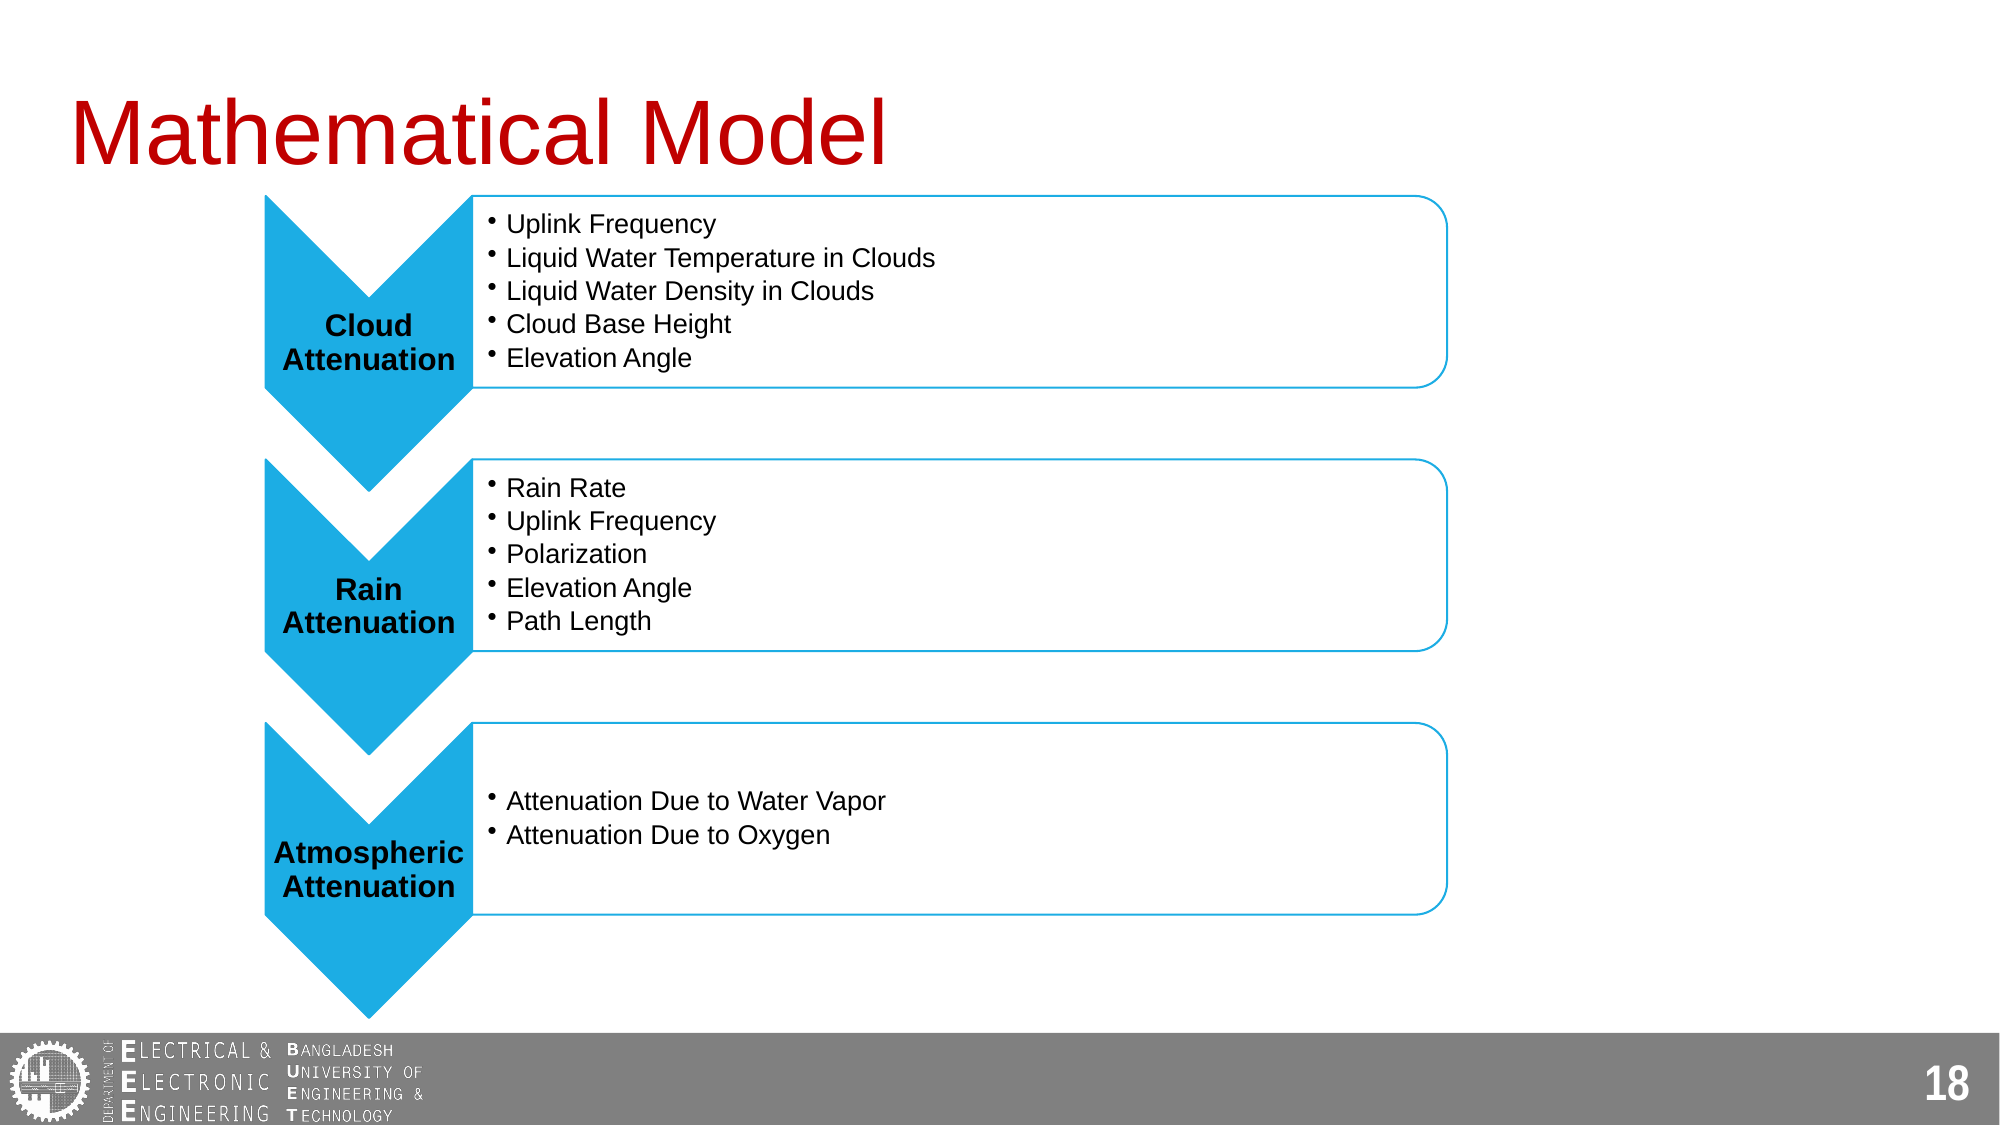

# Mathematical Model
Cloud Attenuation
Uplink Frequency
Liquid Water Temperature in Clouds
Liquid Water Density in Clouds
Cloud Base Height
Elevation Angle
Rain Attenuation
Rain Rate
Uplink Frequency
Polarization
Elevation Angle
Path Length
Atmospheric Attenuation
Attenuation Due to Water Vapor
Attenuation Due to Oxygen
18